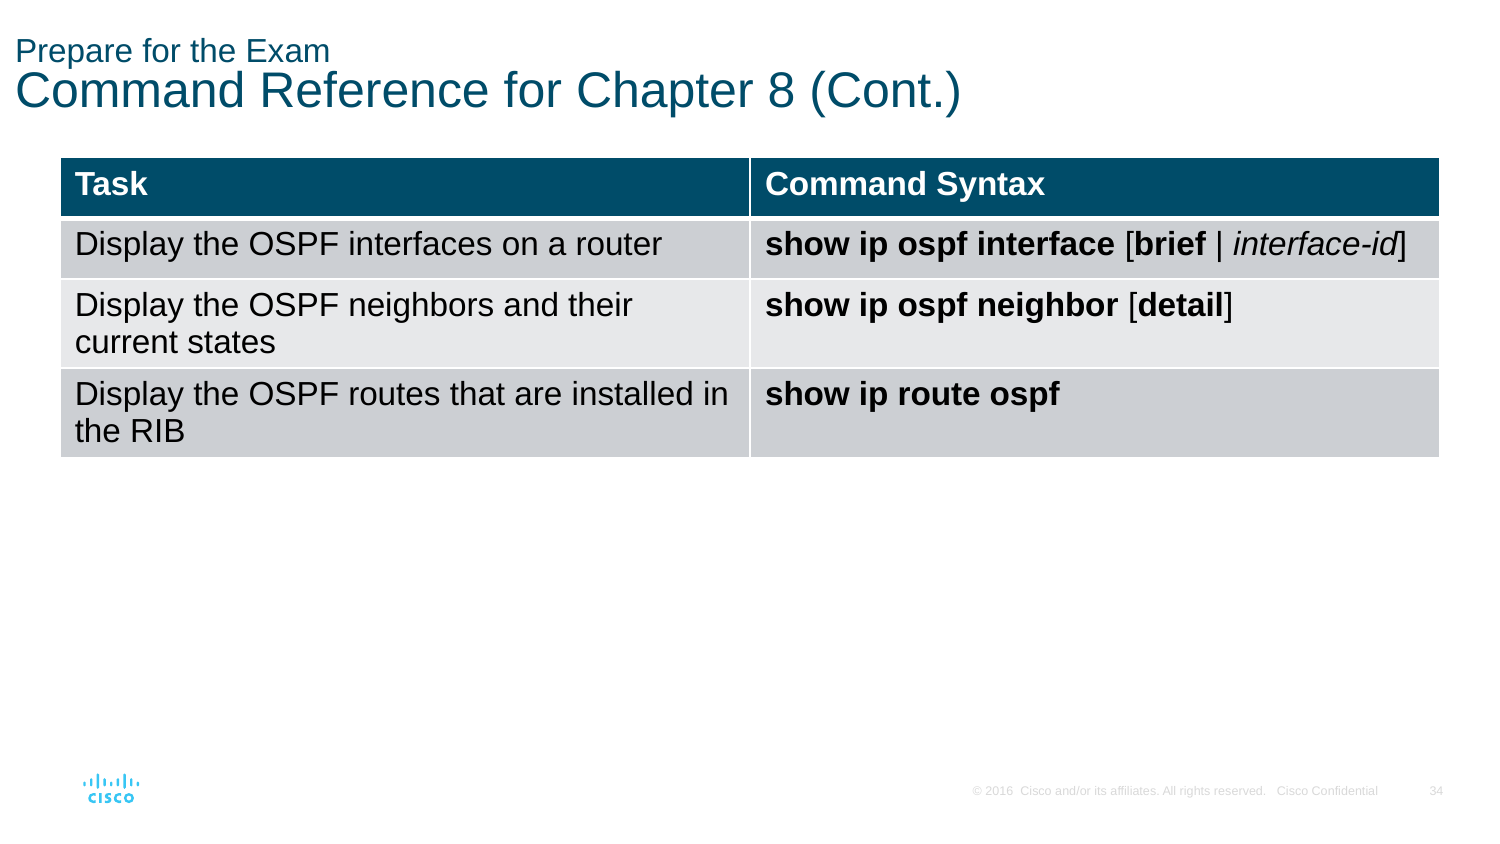

# Prepare for the Exam Command Reference for Chapter 8 (Cont.)
| Task | Command Syntax |
| --- | --- |
| Display the OSPF interfaces on a router | show ip ospf interface [brief | interface-id] |
| Display the OSPF neighbors and their current states | show ip ospf neighbor [detail] |
| Display the OSPF routes that are installed in the RIB | show ip route ospf |